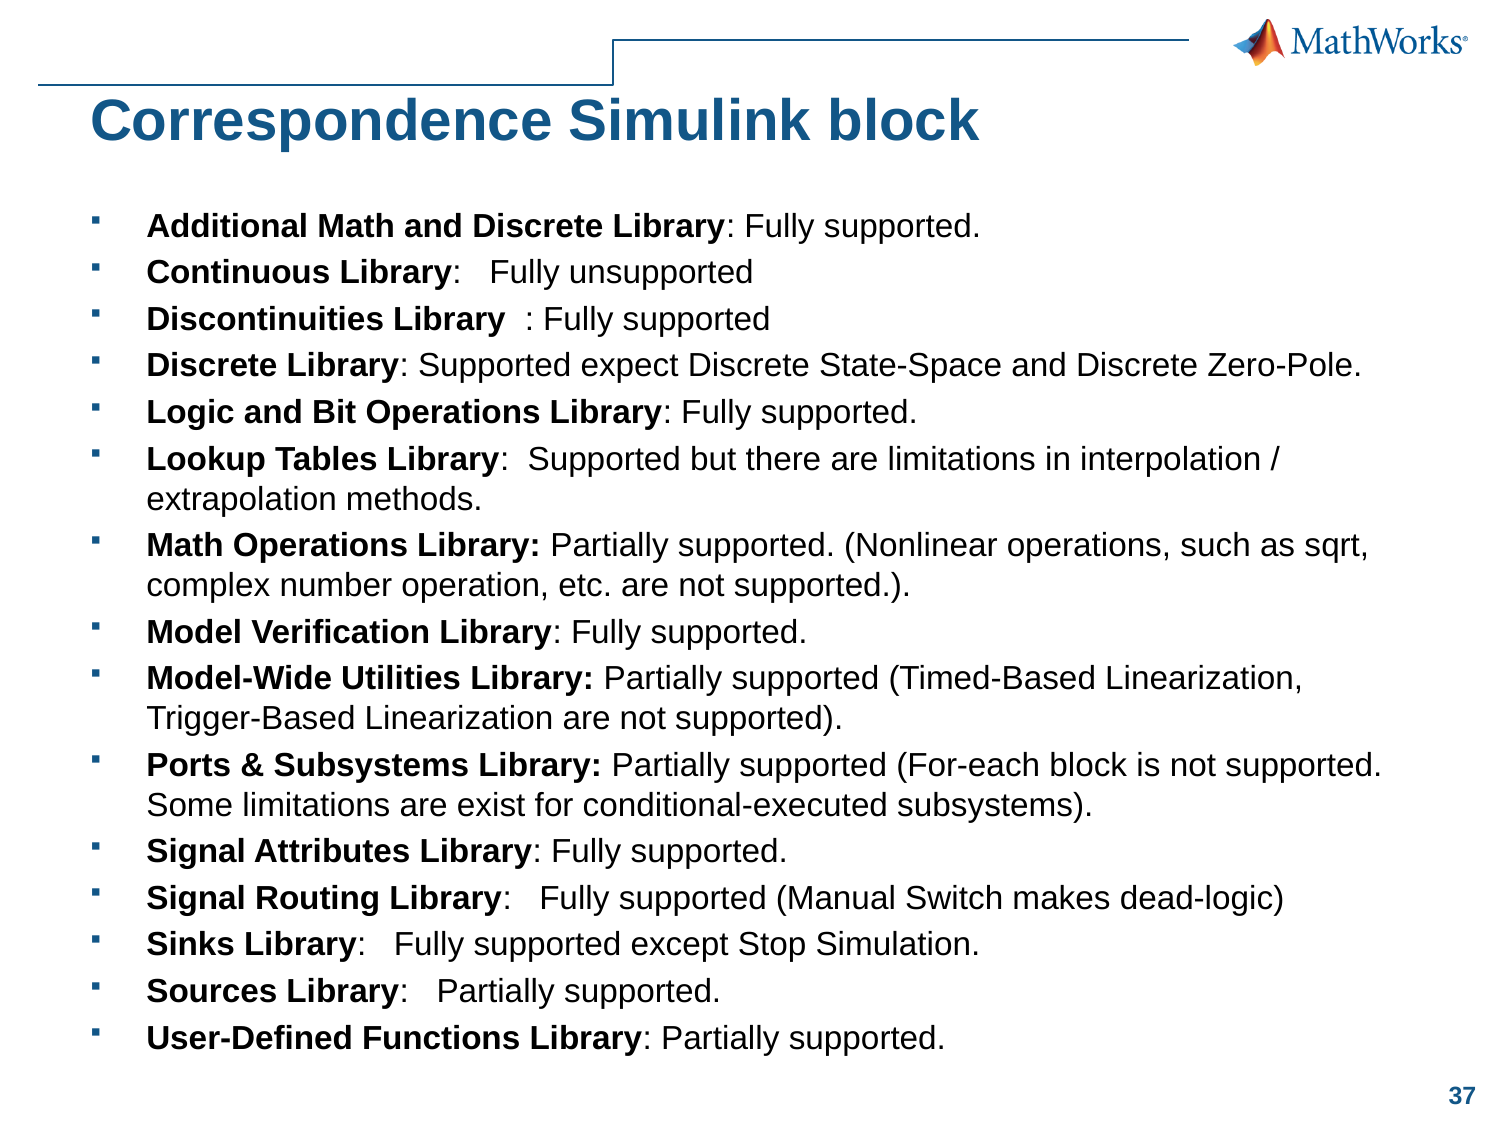

# Correspondence Simulink block
Additional Math and Discrete Library: Fully supported.
Continuous Library:   Fully unsupported
Discontinuities Library  : Fully supported
Discrete Library: Supported expect Discrete State-Space and Discrete Zero-Pole.
Logic and Bit Operations Library: Fully supported.
Lookup Tables Library:  Supported but there are limitations in interpolation / extrapolation methods.
Math Operations Library: Partially supported. (Nonlinear operations, such as sqrt, complex number operation, etc. are not supported.).
Model Verification Library: Fully supported.
Model-Wide Utilities Library: Partially supported (Timed-Based Linearization, Trigger-Based Linearization are not supported).
Ports & Subsystems Library: Partially supported (For-each block is not supported. Some limitations are exist for conditional-executed subsystems).
Signal Attributes Library: Fully supported.
Signal Routing Library:   Fully supported (Manual Switch makes dead-logic)
Sinks Library:   Fully supported except Stop Simulation.
Sources Library:   Partially supported.
User-Defined Functions Library: Partially supported.